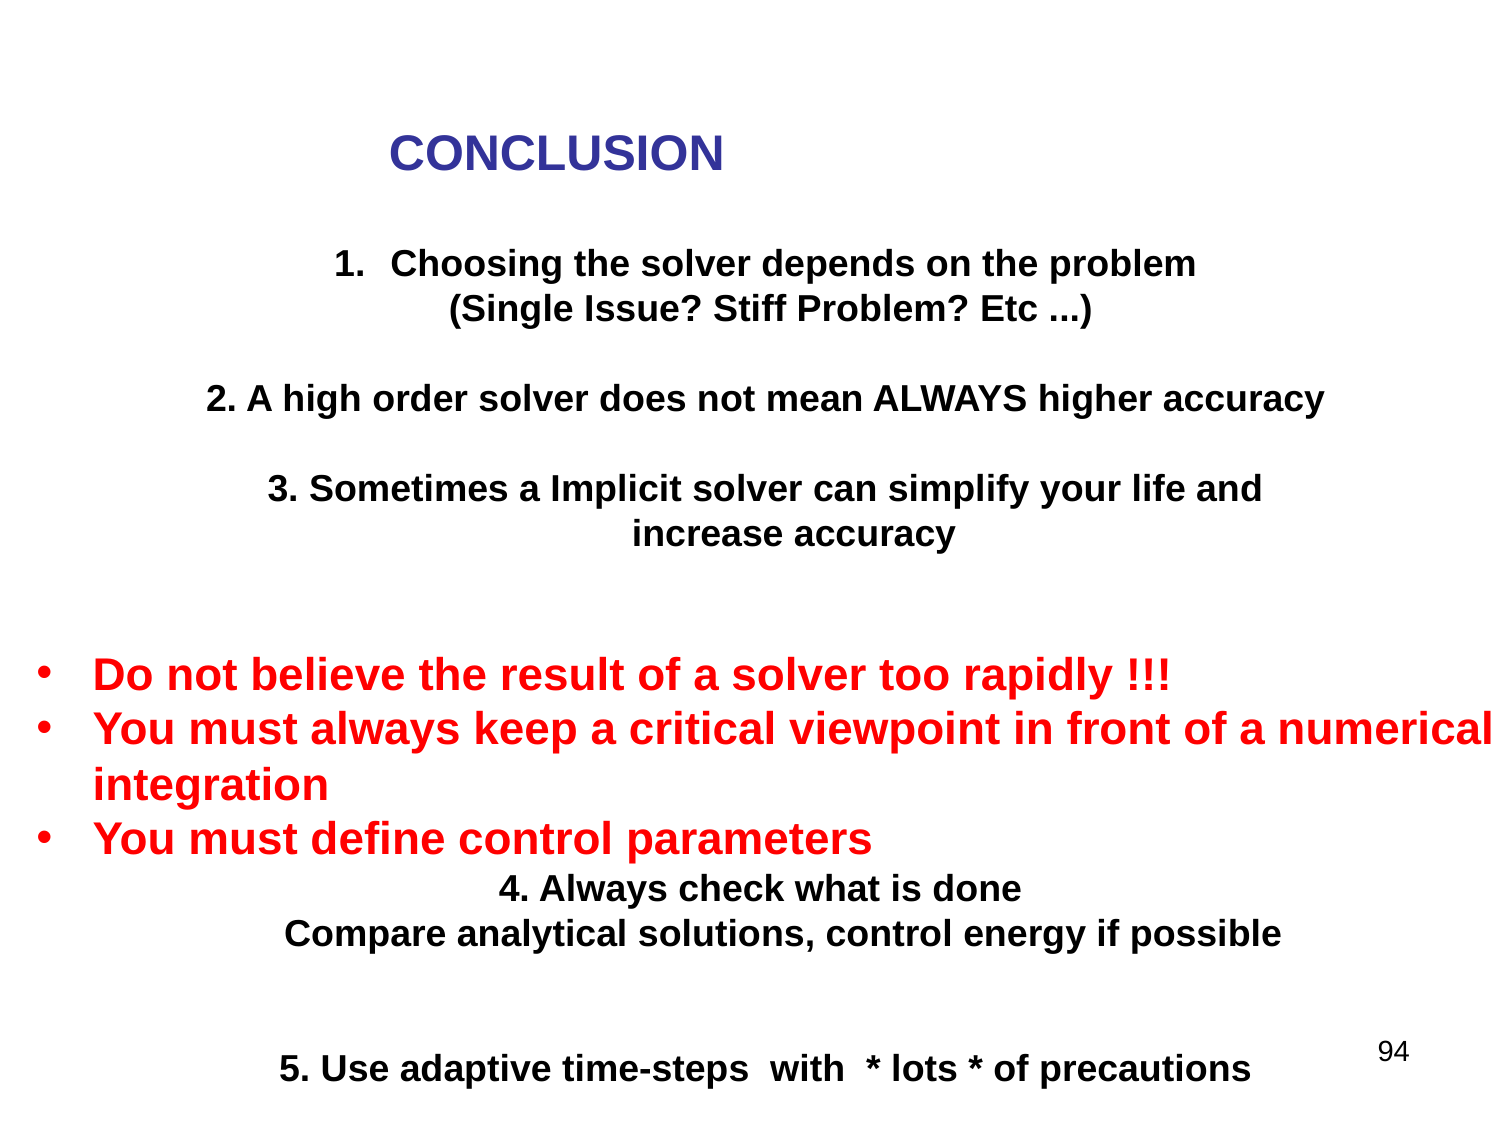

CONCLUSION
Choosing the solver depends on the problem
 (Single Issue? Stiff Problem? Etc ...)

2. A high order solver does not mean ALWAYS higher accuracy

3. Sometimes a Implicit solver can simplify your life and
increase accuracy

Do not believe the result of a solver too rapidly !!!
You must always keep a critical viewpoint in front of a numerical
integration
You must define control parameters
4. Always check what is done
Compare analytical solutions, control energy if possible

5. Use adaptive time-steps  with  * lots * of precautions

94